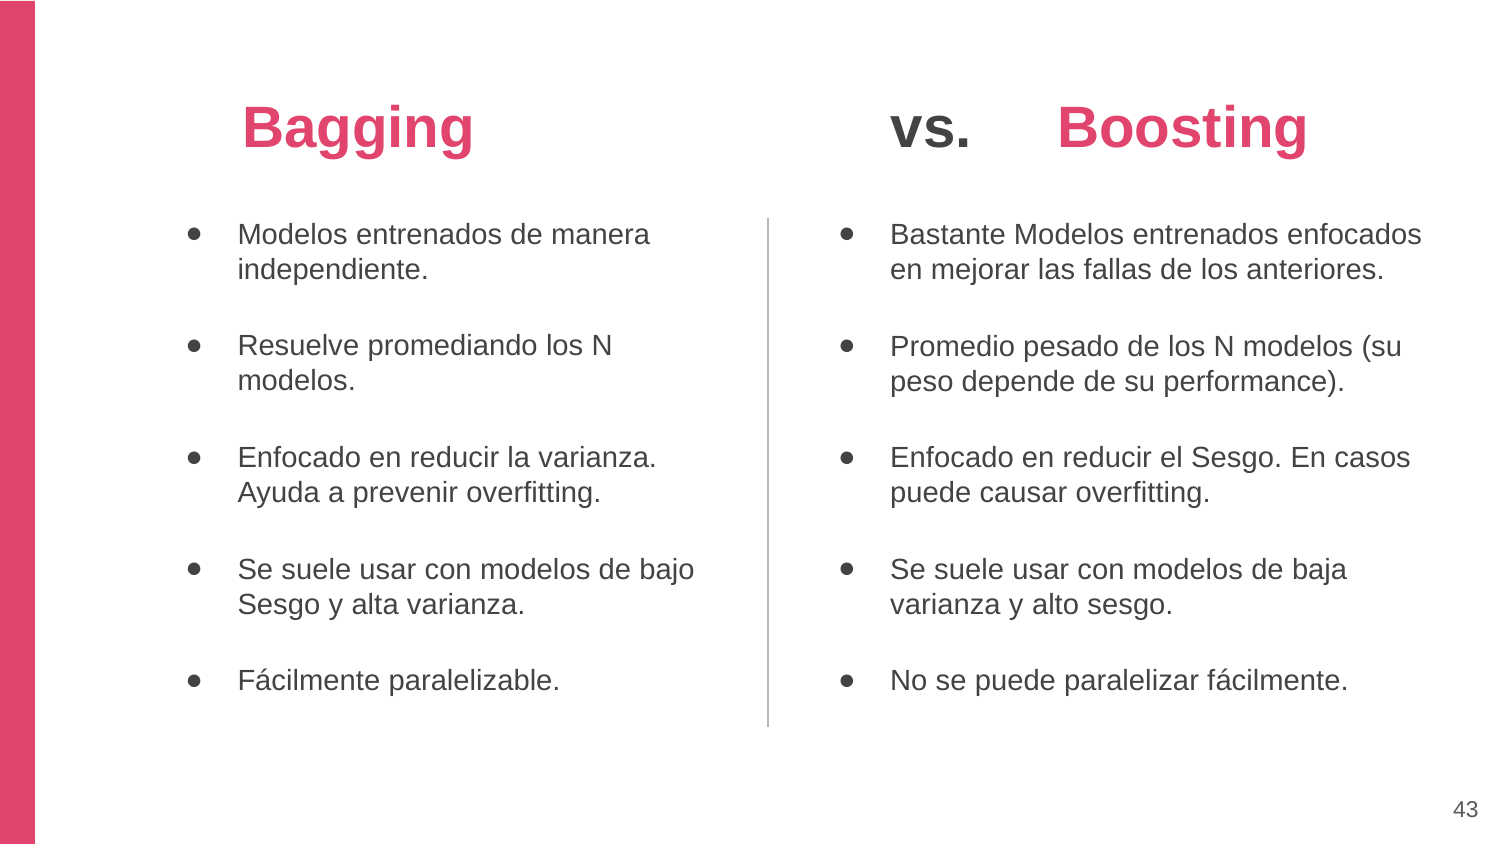

Bagging 			   vs. 	    Boosting
Modelos entrenados de manera independiente.
Resuelve promediando los N modelos.
Enfocado en reducir la varianza. Ayuda a prevenir overfitting.
Se suele usar con modelos de bajo Sesgo y alta varianza.
Fácilmente paralelizable.
Bastante Modelos entrenados enfocados en mejorar las fallas de los anteriores.
Promedio pesado de los N modelos (su peso depende de su performance).
Enfocado en reducir el Sesgo. En casos puede causar overfitting.
Se suele usar con modelos de baja varianza y alto sesgo.
No se puede paralelizar fácilmente.
43